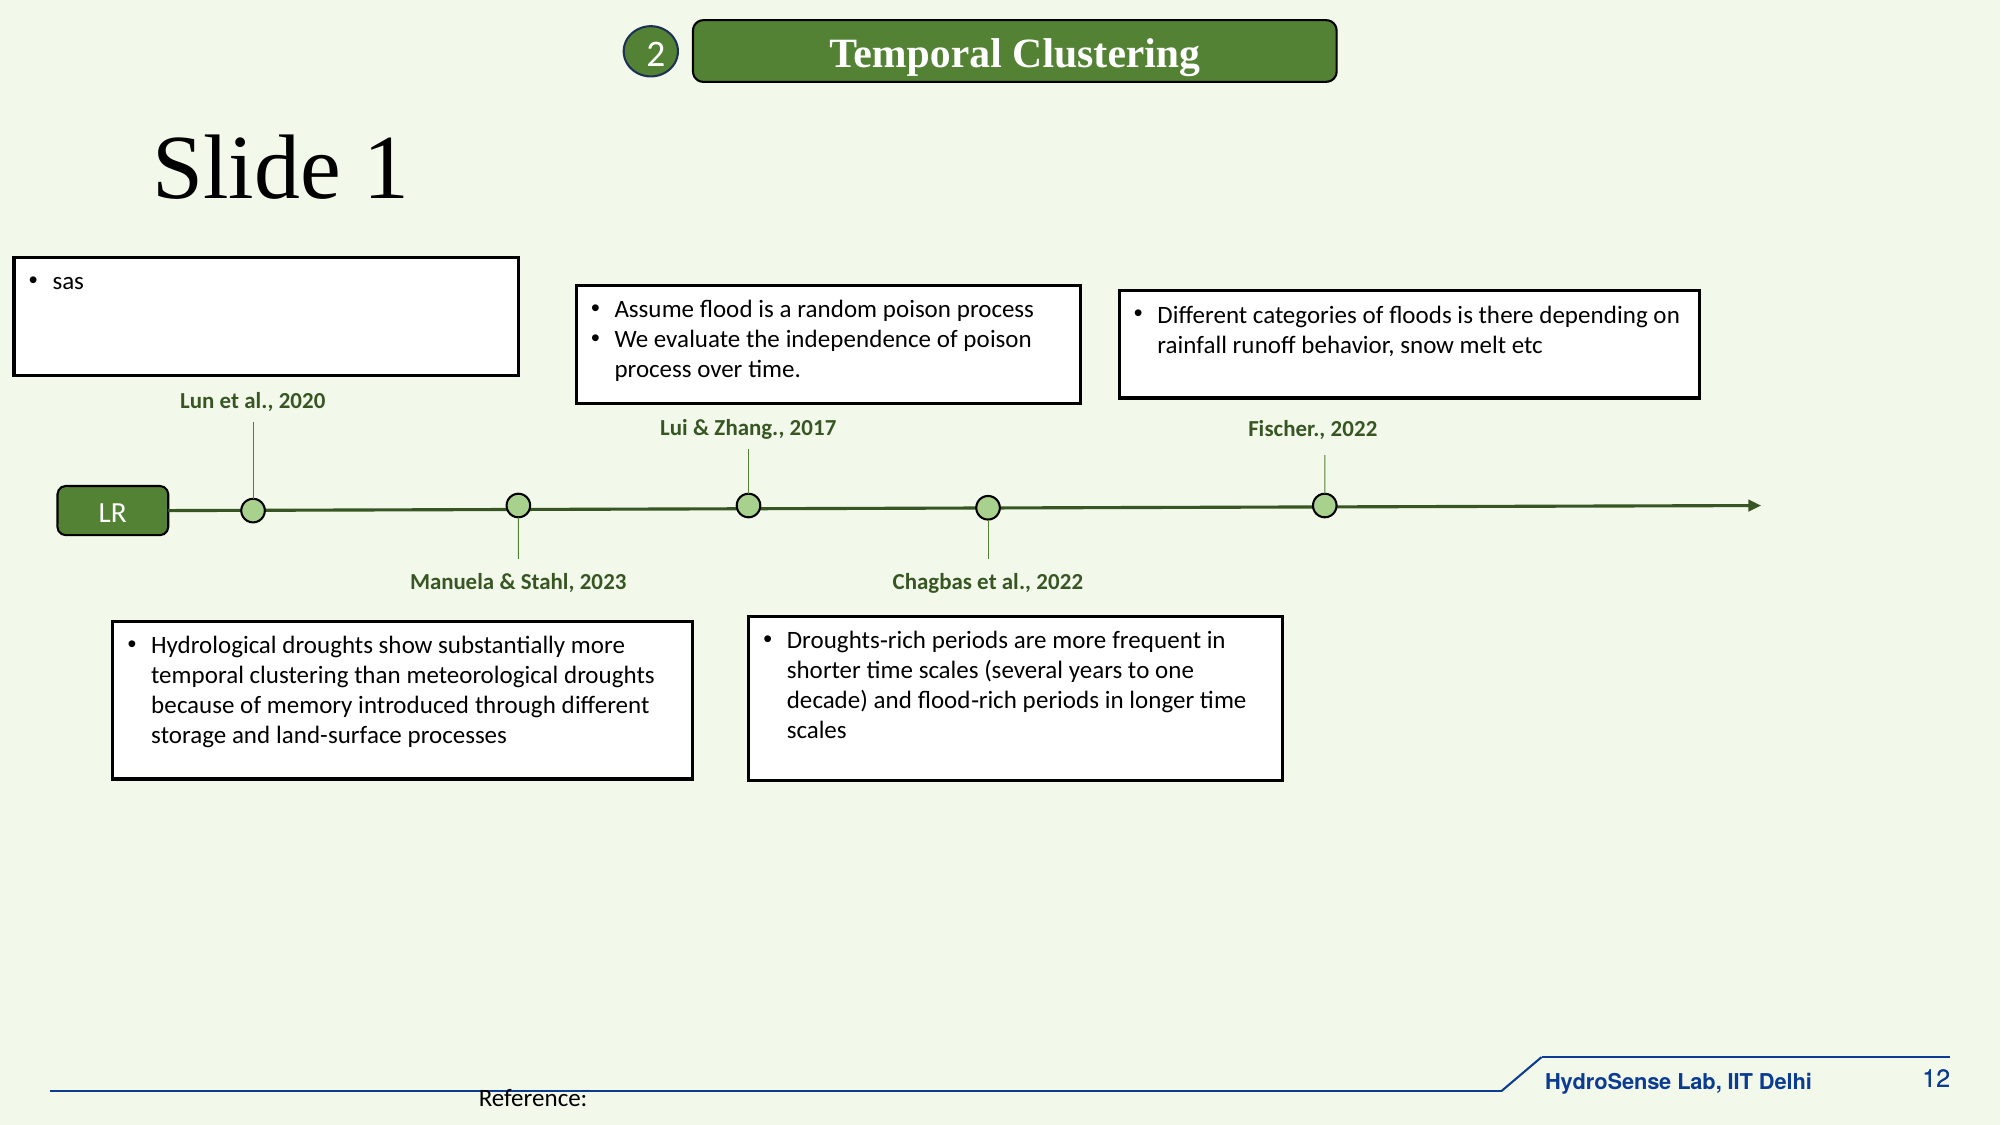

Temporal Clustering
2
# Slide 1
sas
Assume flood is a random poison process
We evaluate the independence of poison process over time.

Different categories of floods is there depending on rainfall runoff behavior, snow melt etc
Lun et al., 2020
Lui & Zhang., 2017
Fischer., 2022
LR

Manuela & Stahl, 2023
Chagbas et al., 2022
Droughts‐rich periods are more frequent in shorter time scales (several years to one decade) and flood‐rich periods in longer time scales
Hydrological droughts show substantially more temporal clustering than meteorological droughts because of memory introduced through different storage and land-surface processes
Reference: